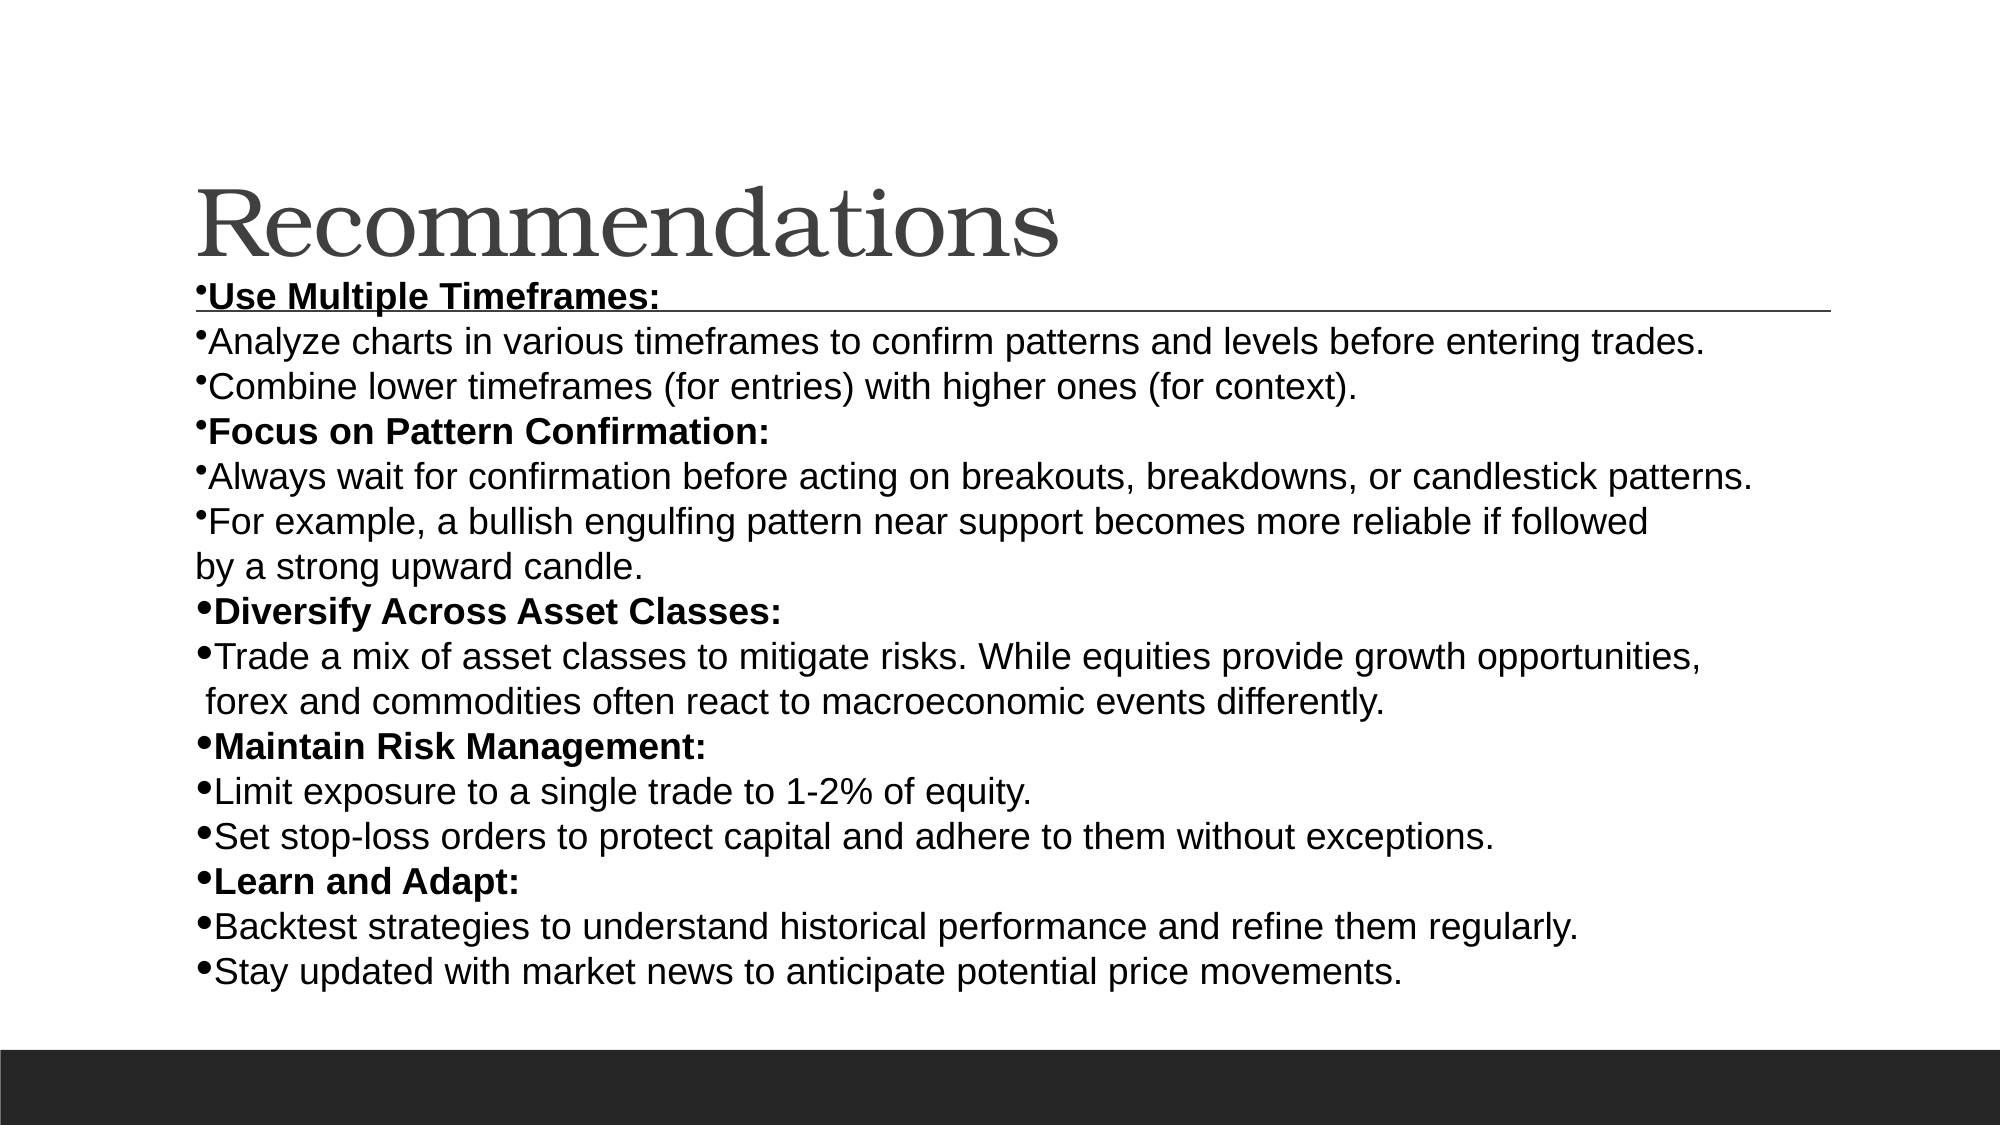

# Recommendations
Use Multiple Timeframes:
Analyze charts in various timeframes to confirm patterns and levels before entering trades.
Combine lower timeframes (for entries) with higher ones (for context).
Focus on Pattern Confirmation:
Always wait for confirmation before acting on breakouts, breakdowns, or candlestick patterns.
For example, a bullish engulfing pattern near support becomes more reliable if followed
by a strong upward candle.
Diversify Across Asset Classes:
Trade a mix of asset classes to mitigate risks. While equities provide growth opportunities,
 forex and commodities often react to macroeconomic events differently.
Maintain Risk Management:
Limit exposure to a single trade to 1-2% of equity.
Set stop-loss orders to protect capital and adhere to them without exceptions.
Learn and Adapt:
Backtest strategies to understand historical performance and refine them regularly.
Stay updated with market news to anticipate potential price movements.